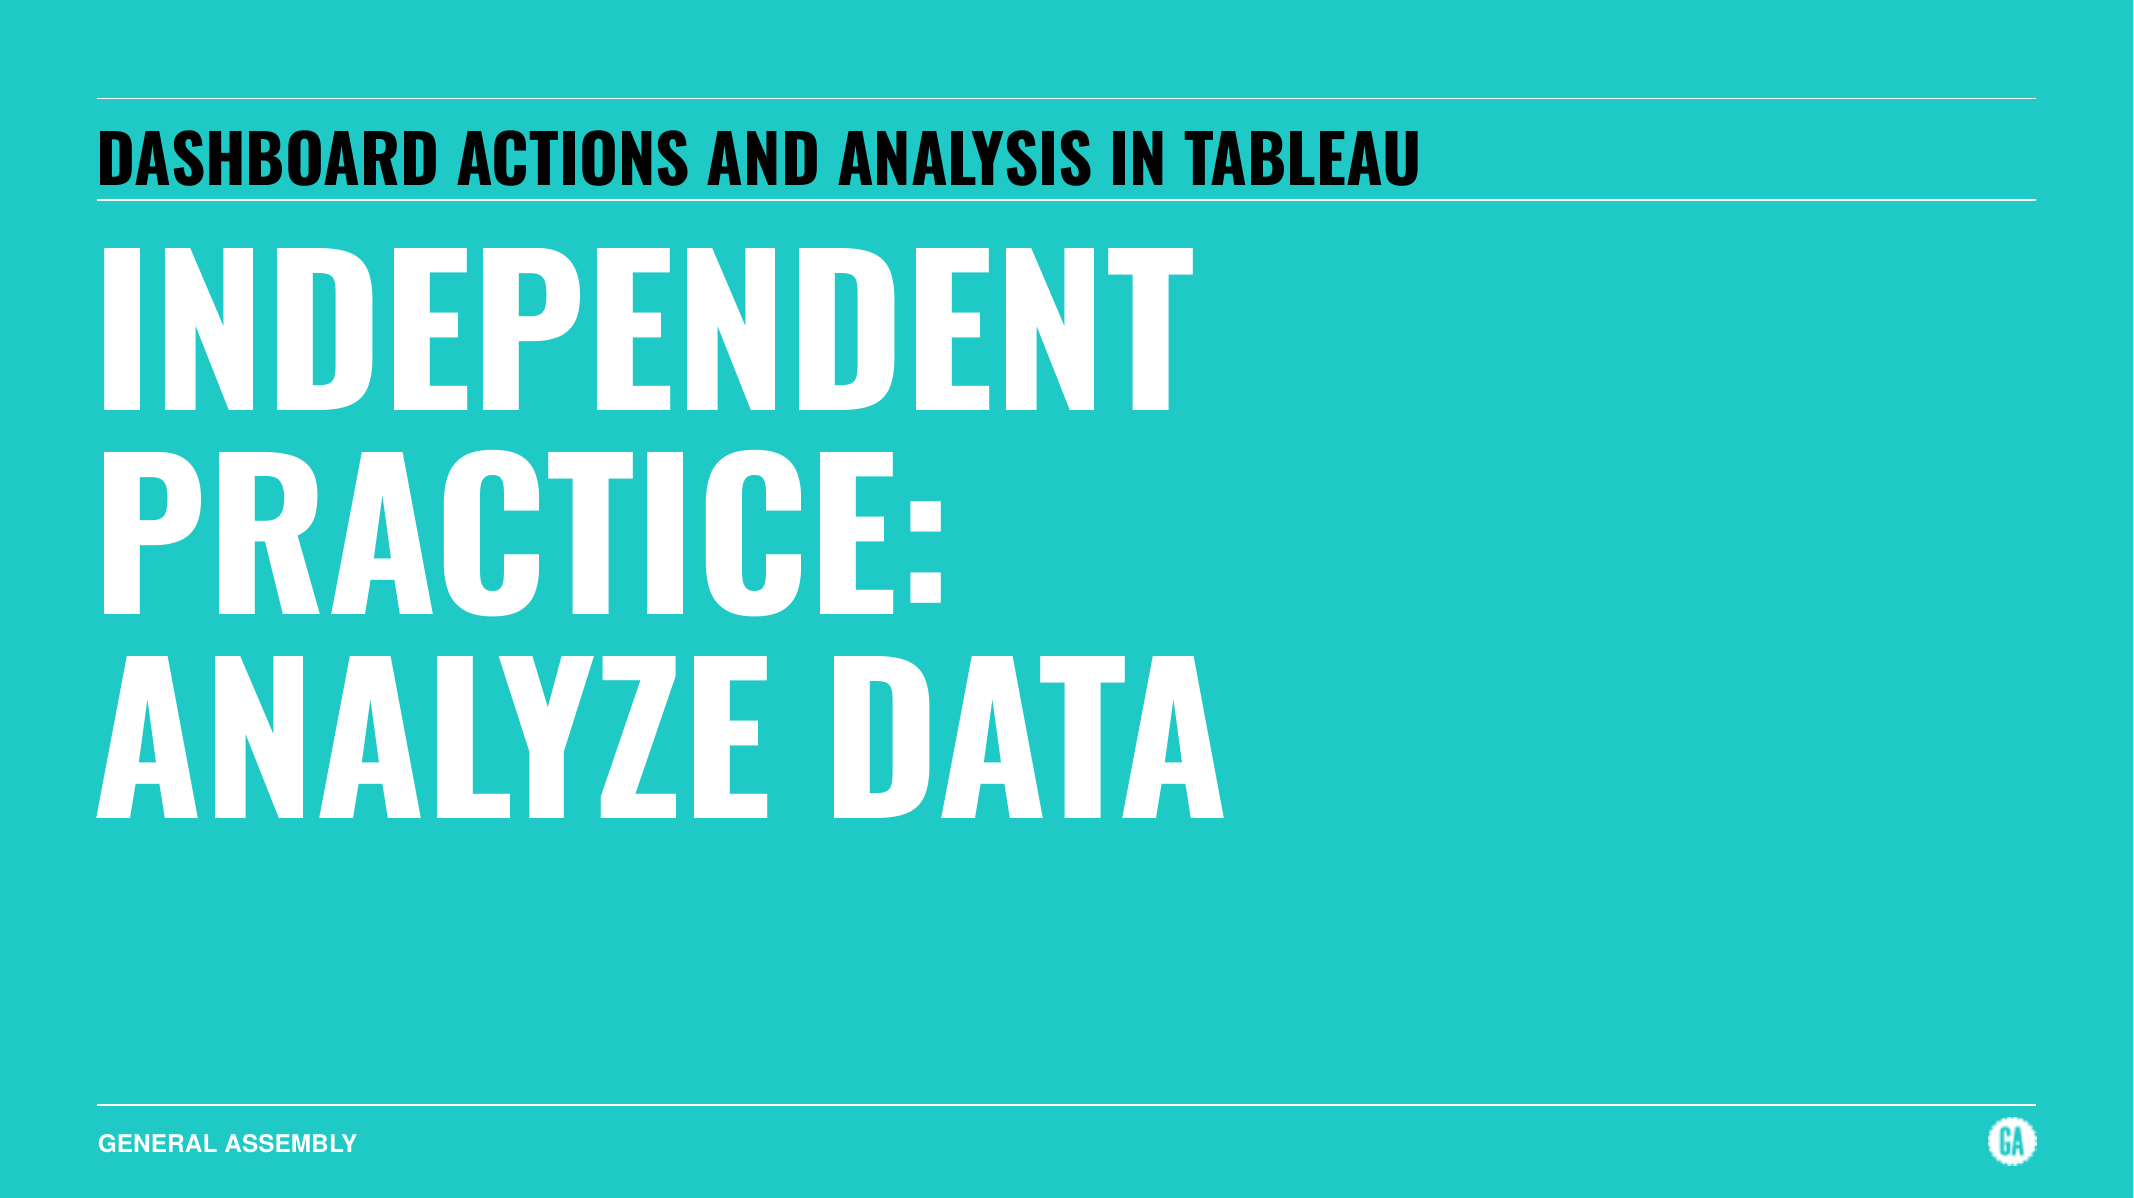

# DASHBOARD ACTIONS AND ANALYSIS IN TABLEAU
INDEPENDENT PRACTICE:
ANALYZE DATA